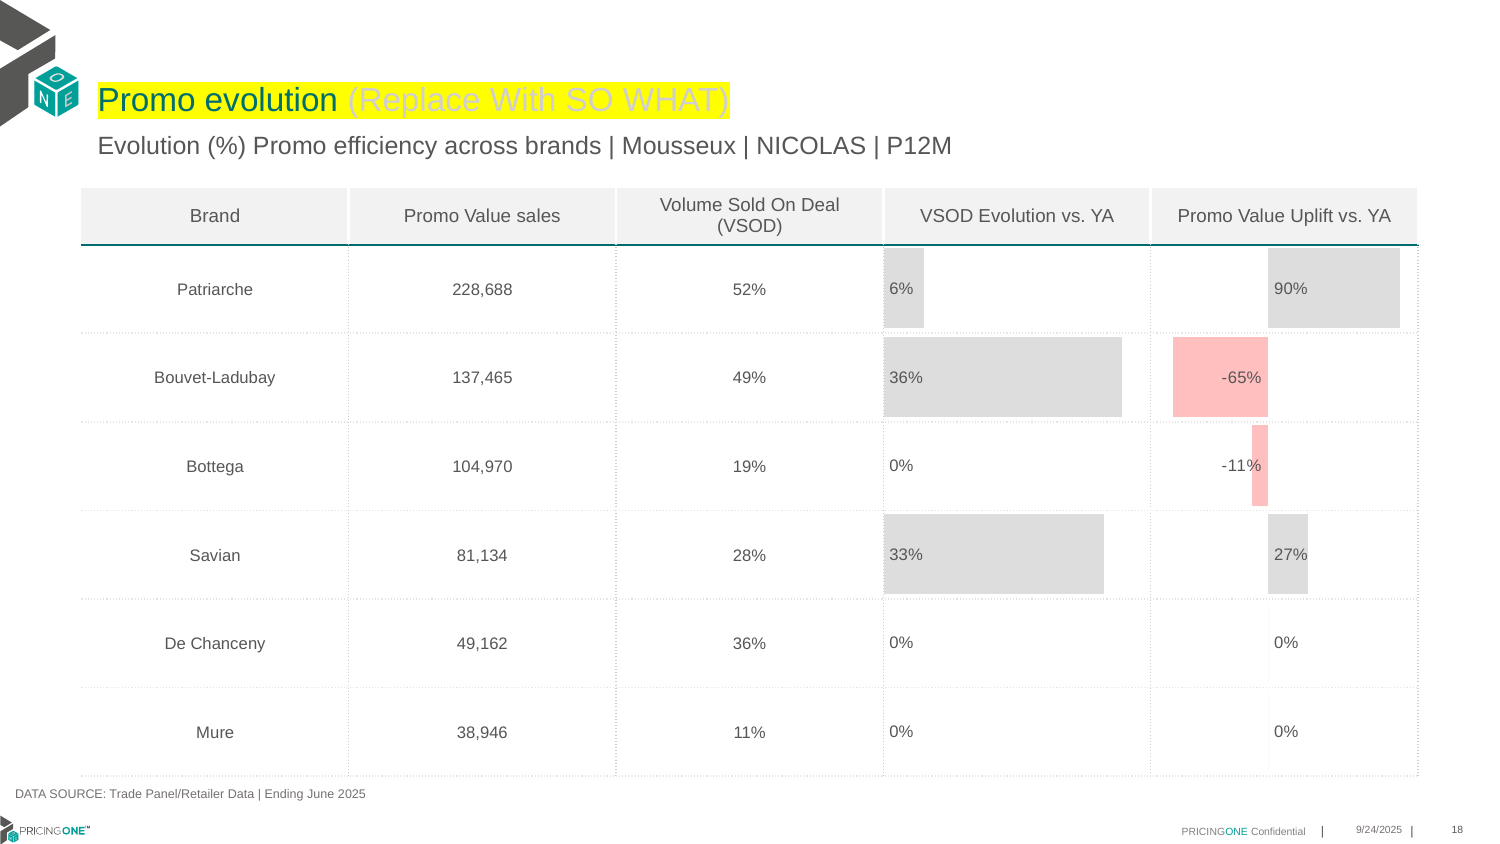

# Promo evolution (Replace With SO WHAT)
Evolution (%) Promo efficiency across brands | Mousseux | NICOLAS | P12M
| Brand | Promo Value sales | Volume Sold On Deal (VSOD) | VSOD Evolution vs. YA | Promo Value Uplift vs. YA |
| --- | --- | --- | --- | --- |
| Patriarche | 228,688 | 52% |  |  |
| Bouvet-Ladubay | 137,465 | 49% |  |  |
| Bottega | 104,970 | 19% |  |  |
| Savian | 81,134 | 28% |  |  |
| De Chanceny | 49,162 | 36% |  |  |
| Mure | 38,946 | 11% |  |  |

### Chart

| Category | VSOD Evaluation vs YA |
|---|---|
| Patriarche | 0.06099999999999994 |
| Bouvet-Ladubay | 0.361 |
| Bottega | 0.0 |
| Savian | 0.33299999999999996 |
| De Chanceny | 0.0 |
| Mure | 0.0 |

### Chart

| Category | Promo Value Uplift vs YA |
|---|---|
| Patriarche | 0.899315589585582 |
| Bouvet-Ladubay | -0.649471696629401 |
| Bottega | -0.11282408149515799 |
| Savian | 0.2682978219173031 |
| De Chanceny | 0.0 |
| Mure | 0.0 |
DATA SOURCE: Trade Panel/Retailer Data | Ending June 2025

9/24/2025
18